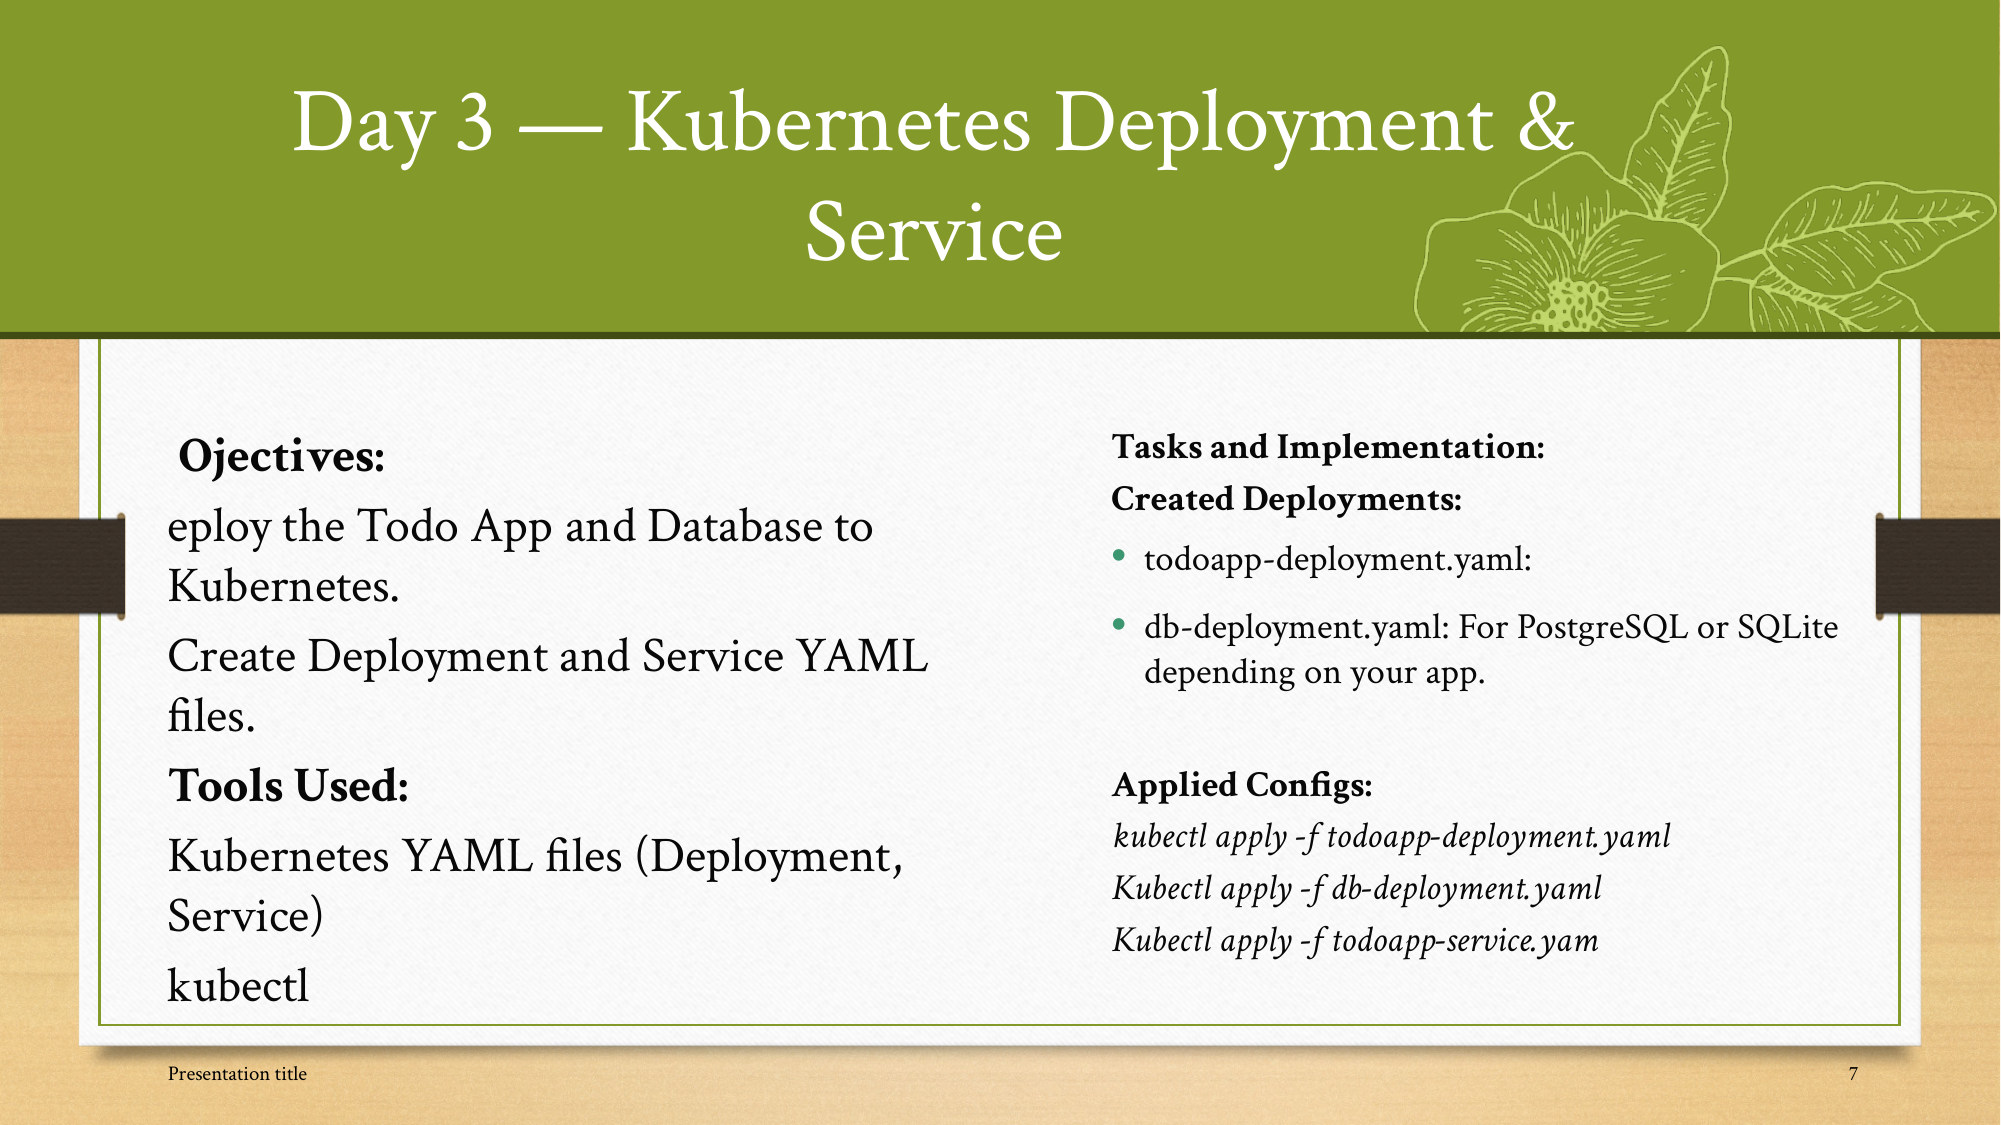

# Day 3 — Kubernetes Deployment & Service
 Ojectives:
eploy the Todo App and Database to Kubernetes.
Create Deployment and Service YAML files.
Tools Used:
Kubernetes YAML files (Deployment, Service)
kubectl

Tasks and Implementation:
Created Deployments:
todoapp-deployment.yaml:
db-deployment.yaml: For PostgreSQL or SQLite depending on your app.

Applied Configs:
kubectl apply -f todoapp-deployment.yaml
Kubectl apply -f db-deployment.yaml
Kubectl apply -f todoapp-service.yam

Presentation title
7